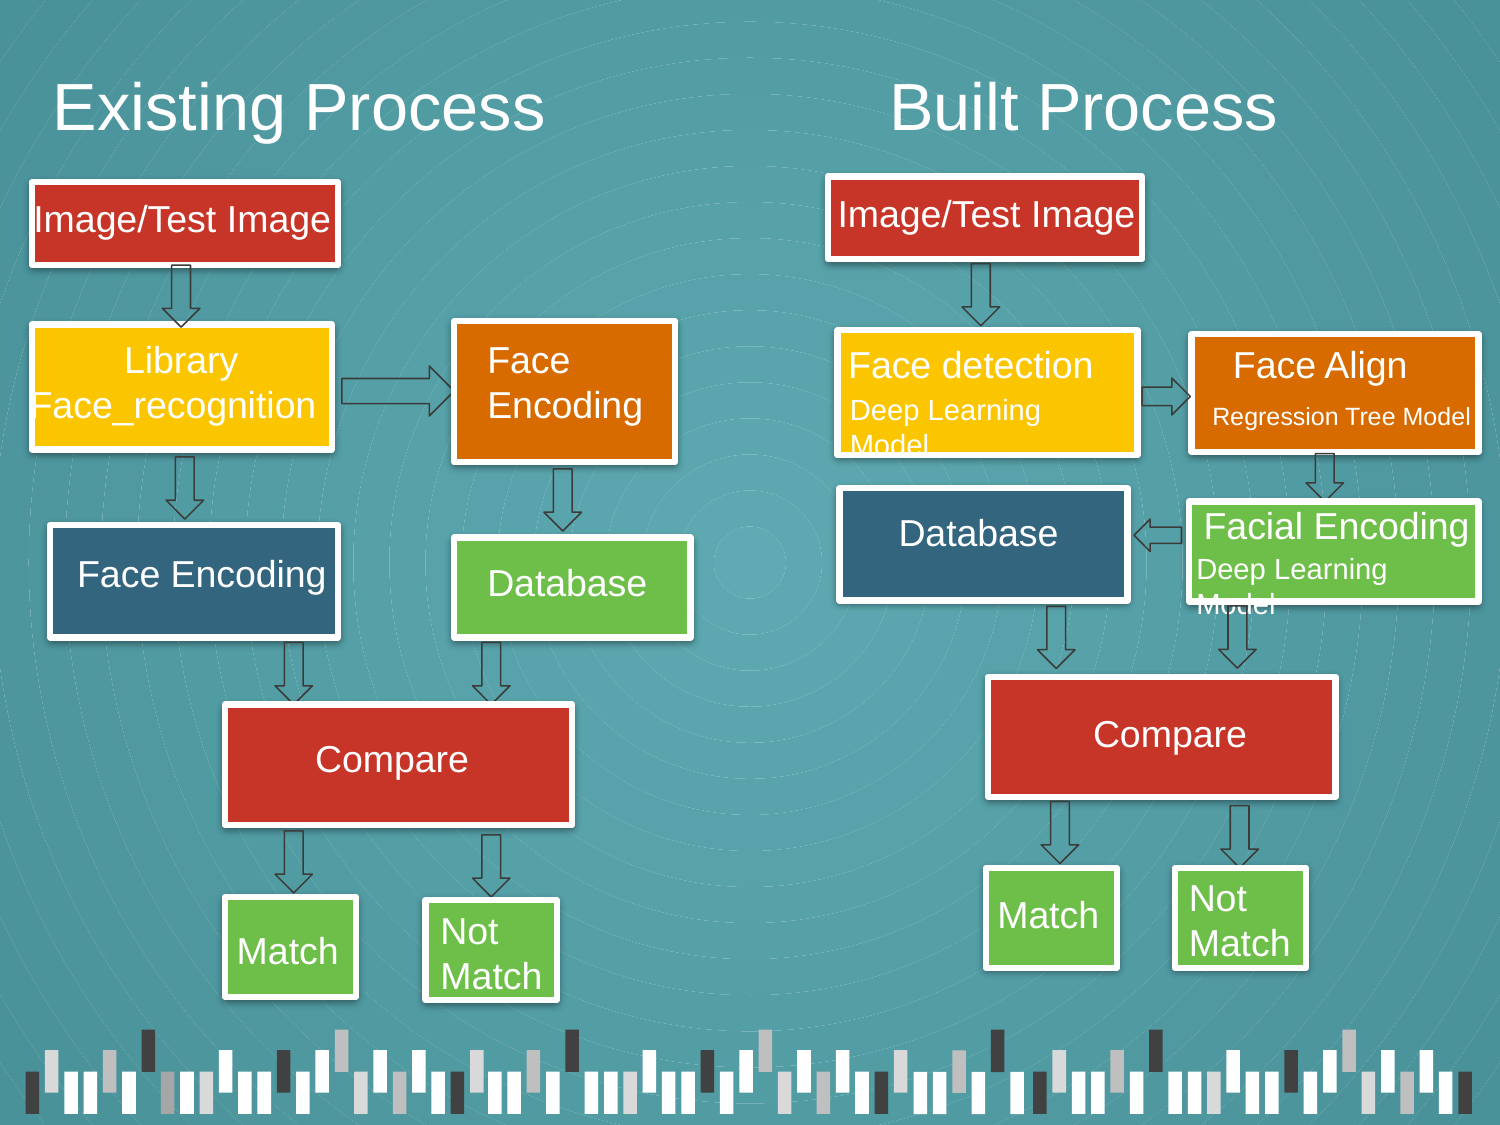

Existing Process
  Built Process

Image/Test Image
Image/Test Image

         Library        Face_recognition
Face Encoding

 Face detection

Face Align

         Library        Face_recognition

Deep Learning Model
Regression Tree Model

Facial Encoding

Database

Face Encoding
Deep Learning Model
Database

      Compare

      Compare

Not Match

Match

Not Match
Match